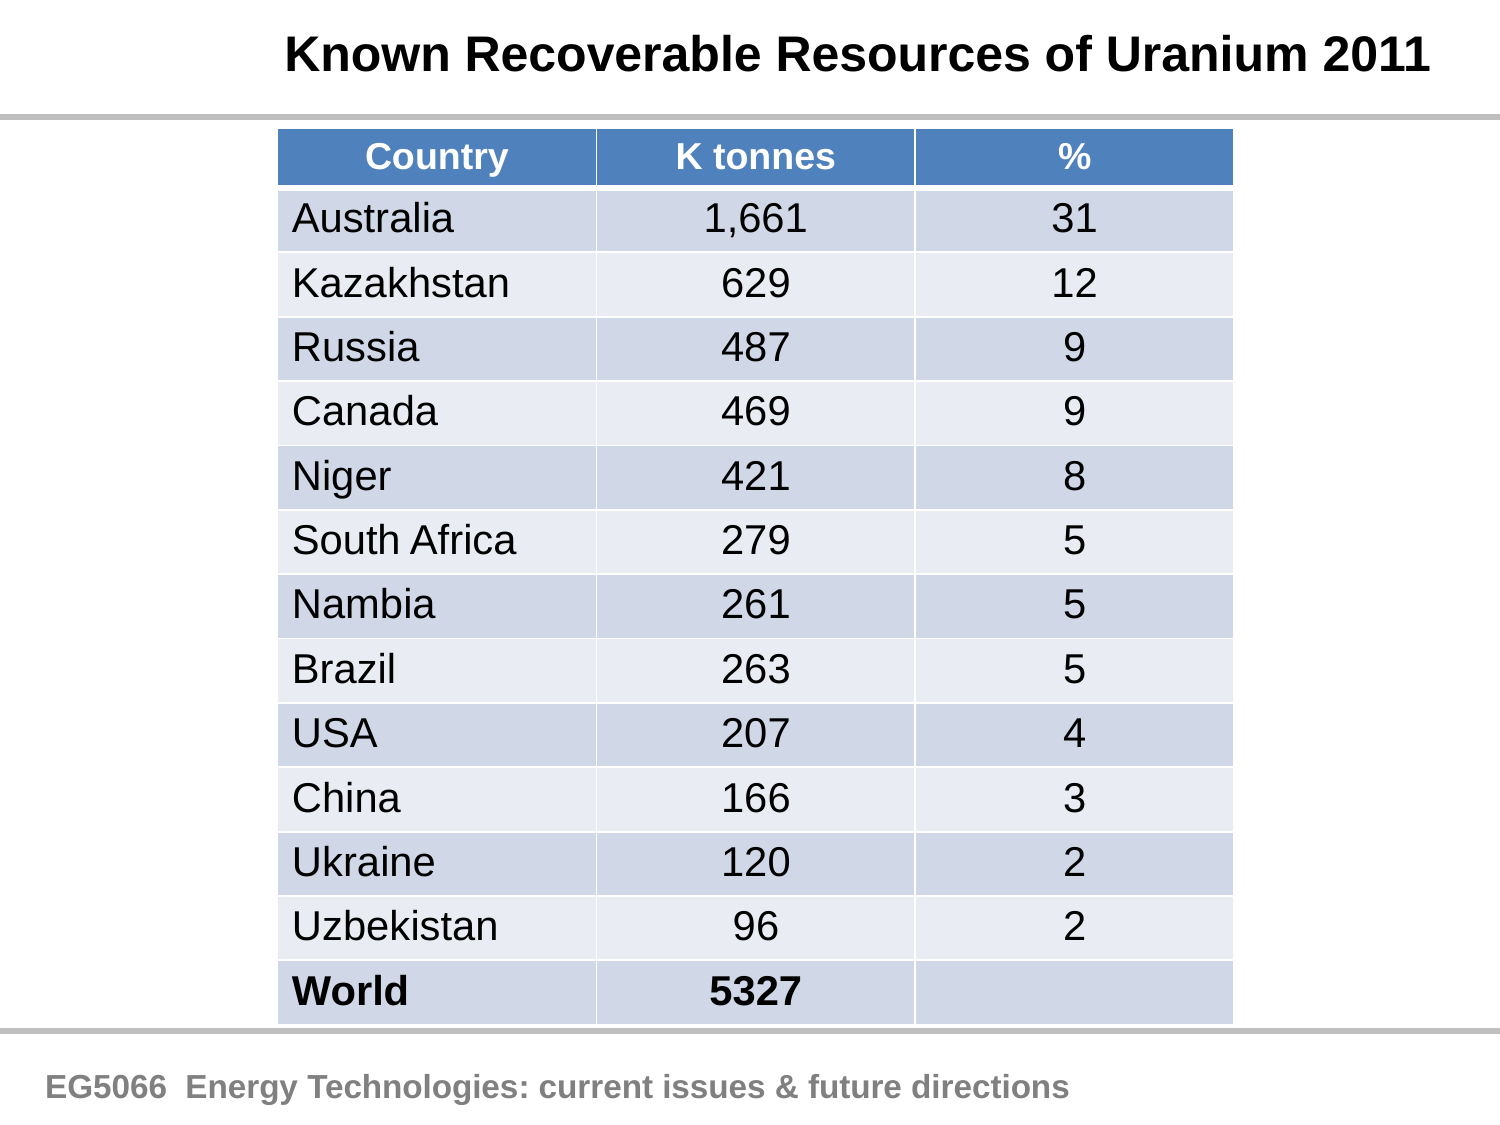

Known Recoverable Resources of Uranium 2011
| Country | K tonnes | % |
| --- | --- | --- |
| Australia | 1,661 | 31 |
| Kazakhstan | 629 | 12 |
| Russia | 487 | 9 |
| Canada | 469 | 9 |
| Niger | 421 | 8 |
| South Africa | 279 | 5 |
| Nambia | 261 | 5 |
| Brazil | 263 | 5 |
| USA | 207 | 4 |
| China | 166 | 3 |
| Ukraine | 120 | 2 |
| Uzbekistan | 96 | 2 |
| World | 5327 |  |